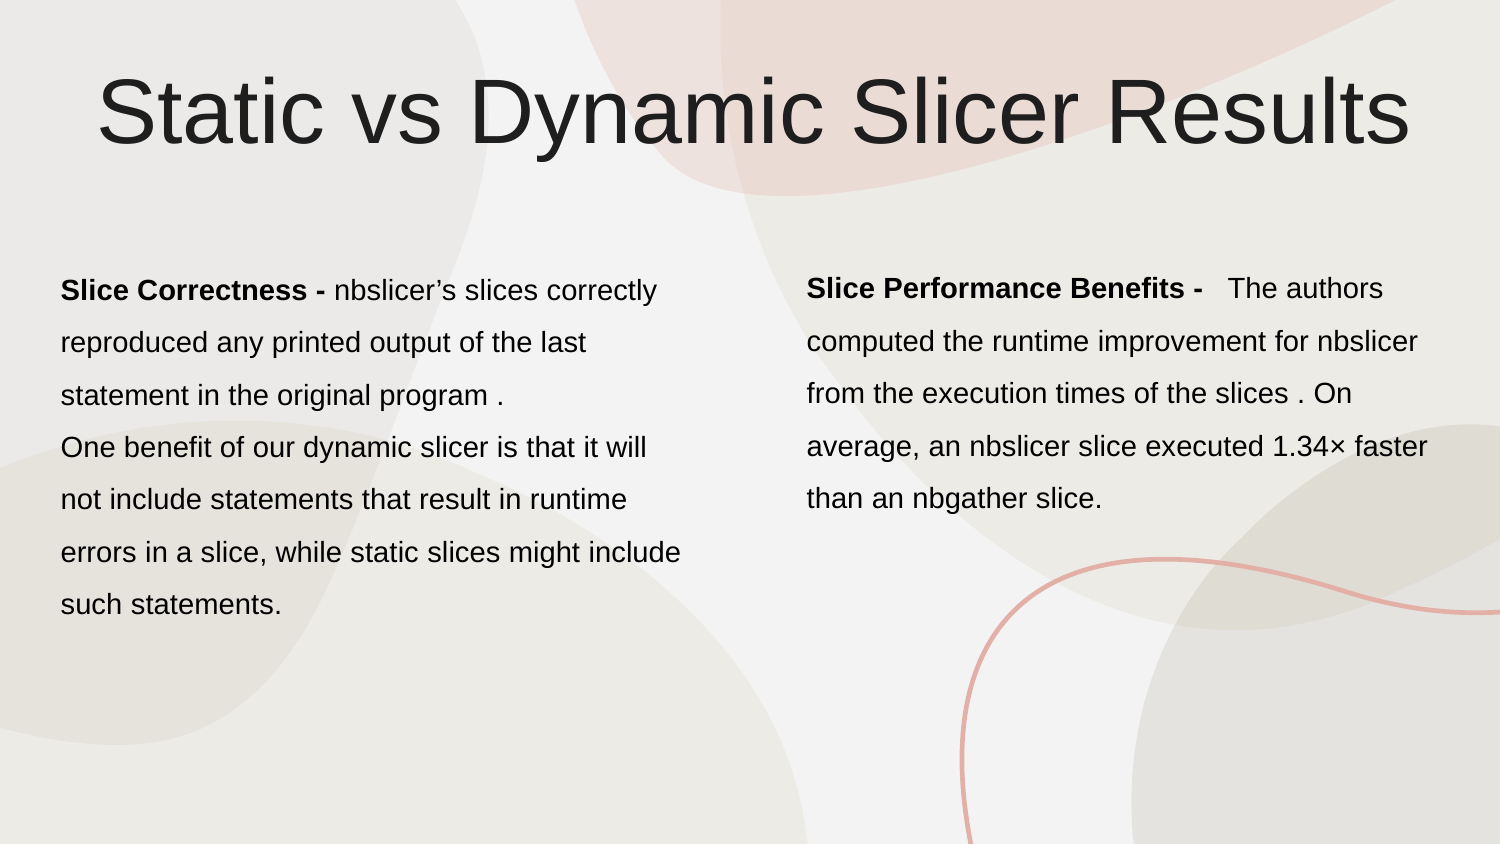

# Static vs Dynamic Slicer Results
Slice Performance Benefits -   The authors computed the runtime improvement for nbslicer from the execution times of the slices . On average, an nbslicer slice executed 1.34× faster than an nbgather slice.
Slice Correctness - nbslicer’s slices correctly reproduced any printed output of the last statement in the original program .
One benefit of our dynamic slicer is that it will not include statements that result in runtime errors in a slice, while static slices might include such statements.